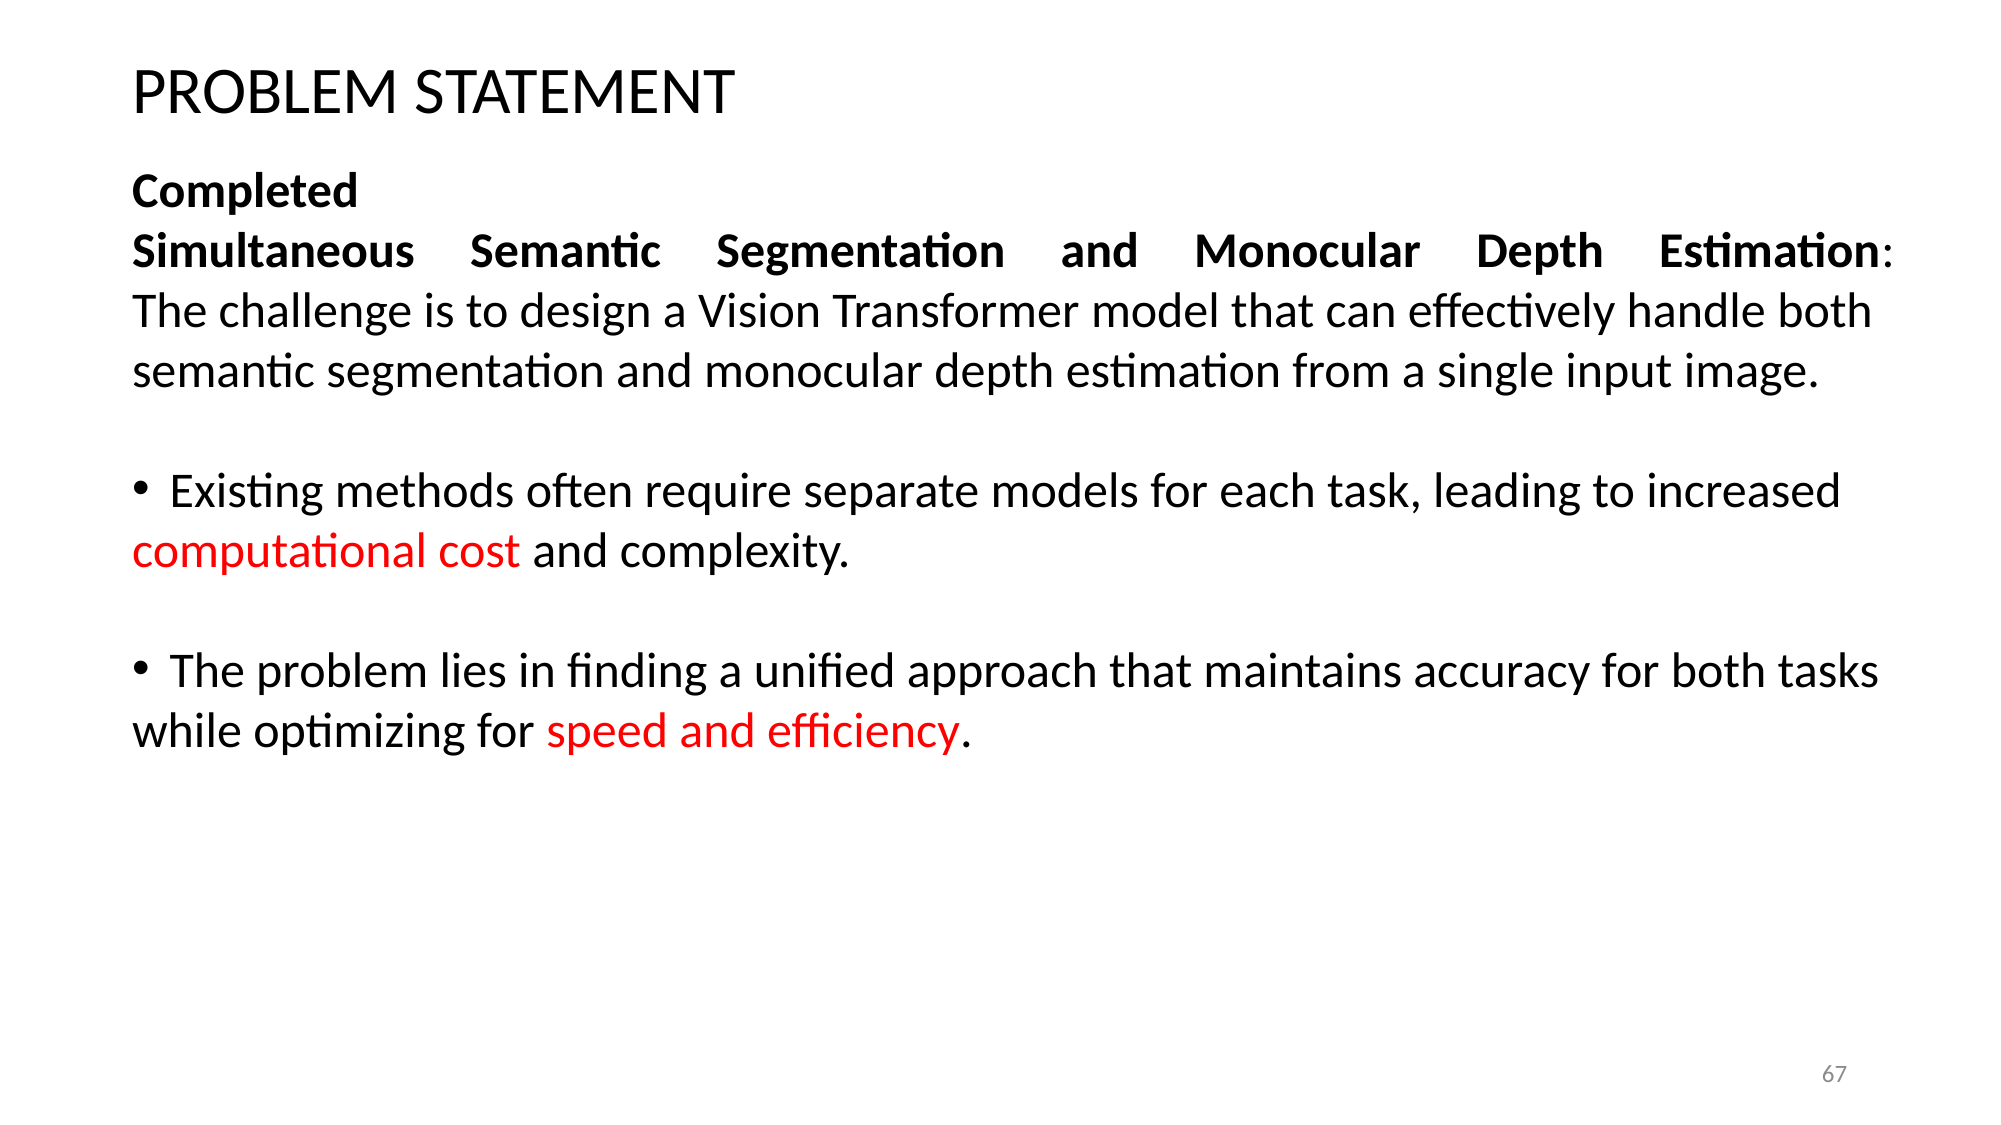

# PROBLEM STATEMENT
Completed
Simultaneous Semantic Segmentation and Monocular Depth Estimation:
The challenge is to design a Vision Transformer model that can effectively handle both
semantic segmentation and monocular depth estimation from a single input image.

Existing methods often require separate models for each task, leading to increased
computational cost and complexity.

The problem lies in finding a unified approach that maintains accuracy for both tasks
while optimizing for speed and efficiency.
67